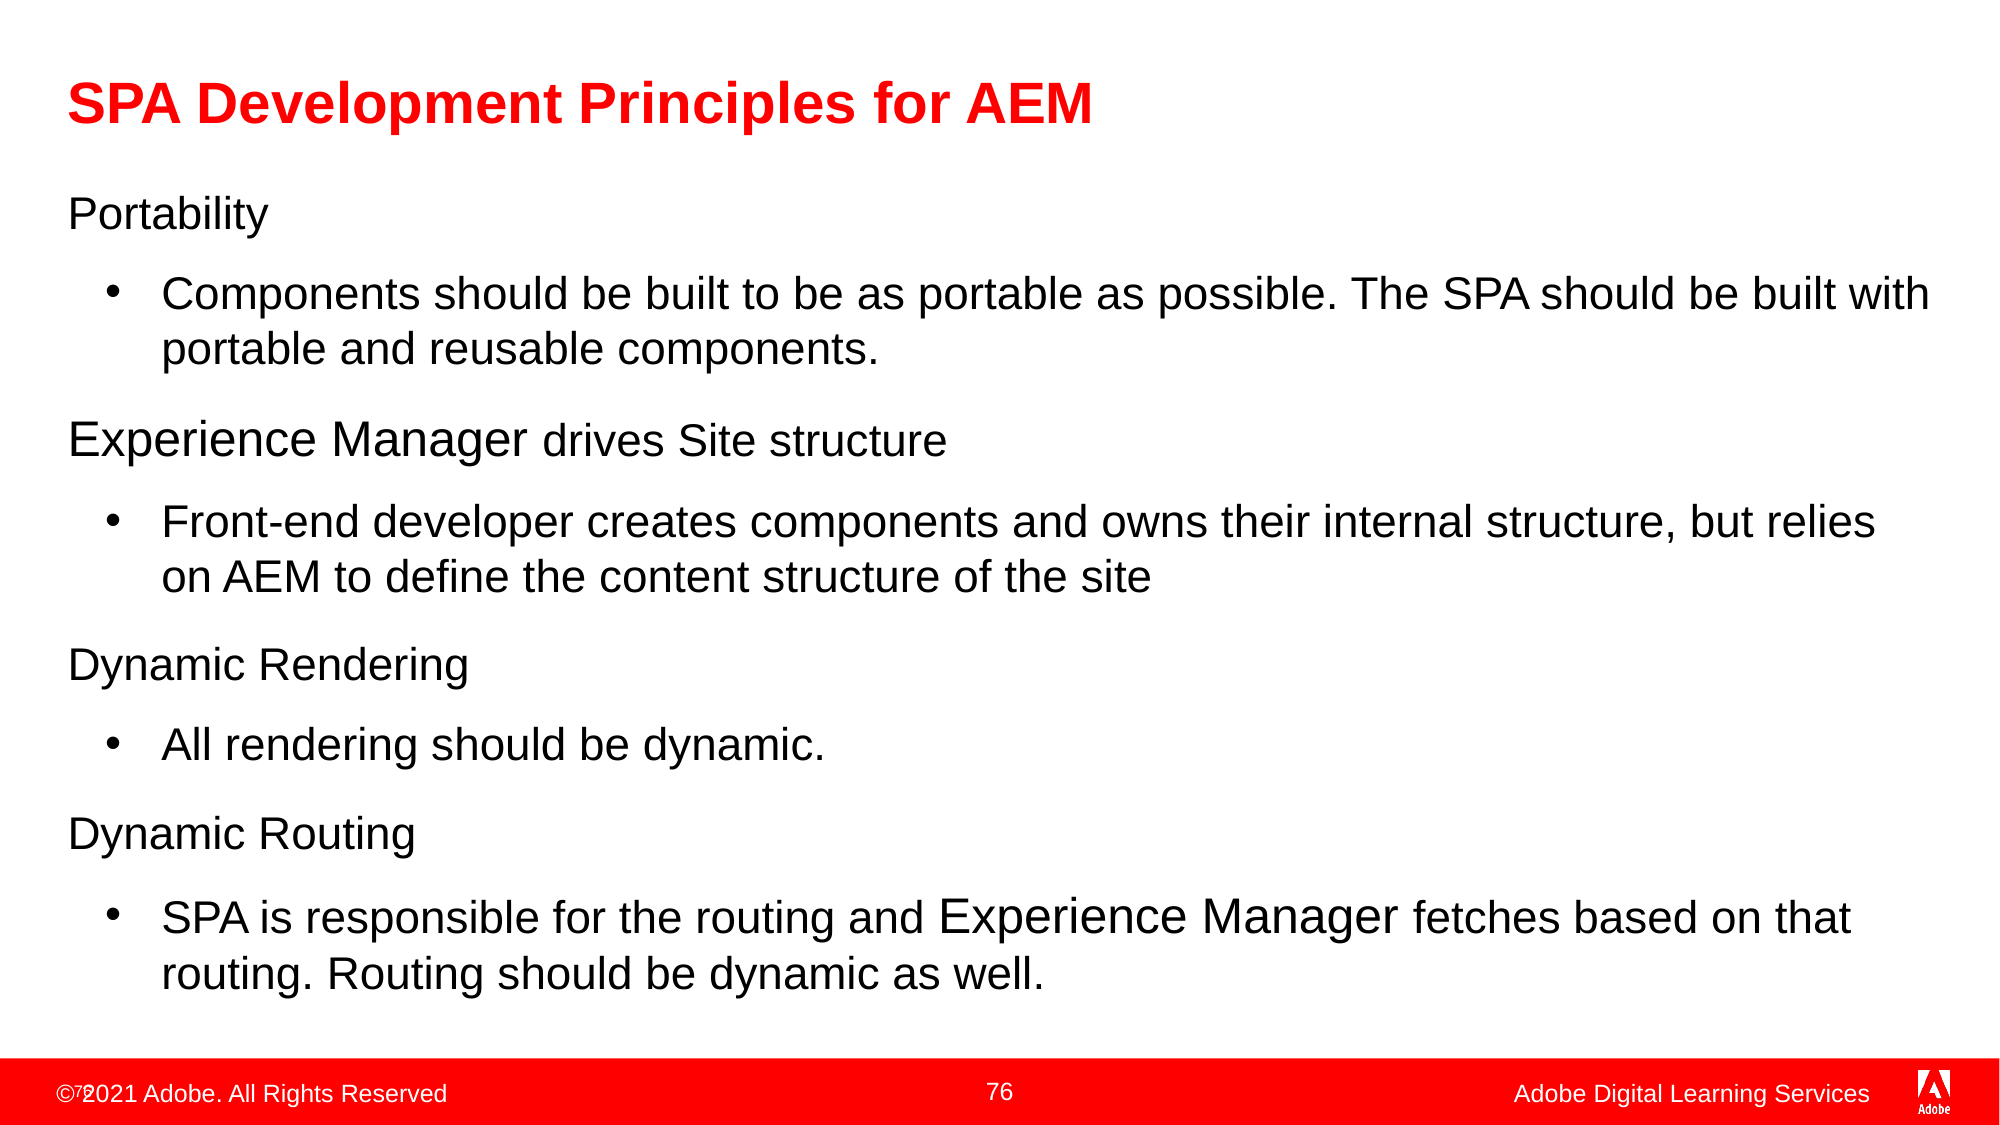

# SPA Development Principles for AEM
Portability
Components should be built to be as portable as possible. The SPA should be built with portable and reusable components.
Experience Manager drives Site structure
Front-end developer creates components and owns their internal structure, but relies on AEM to define the content structure of the site
Dynamic Rendering
All rendering should be dynamic.
Dynamic Routing
SPA is responsible for the routing and Experience Manager fetches based on that routing. Routing should be dynamic as well.

76